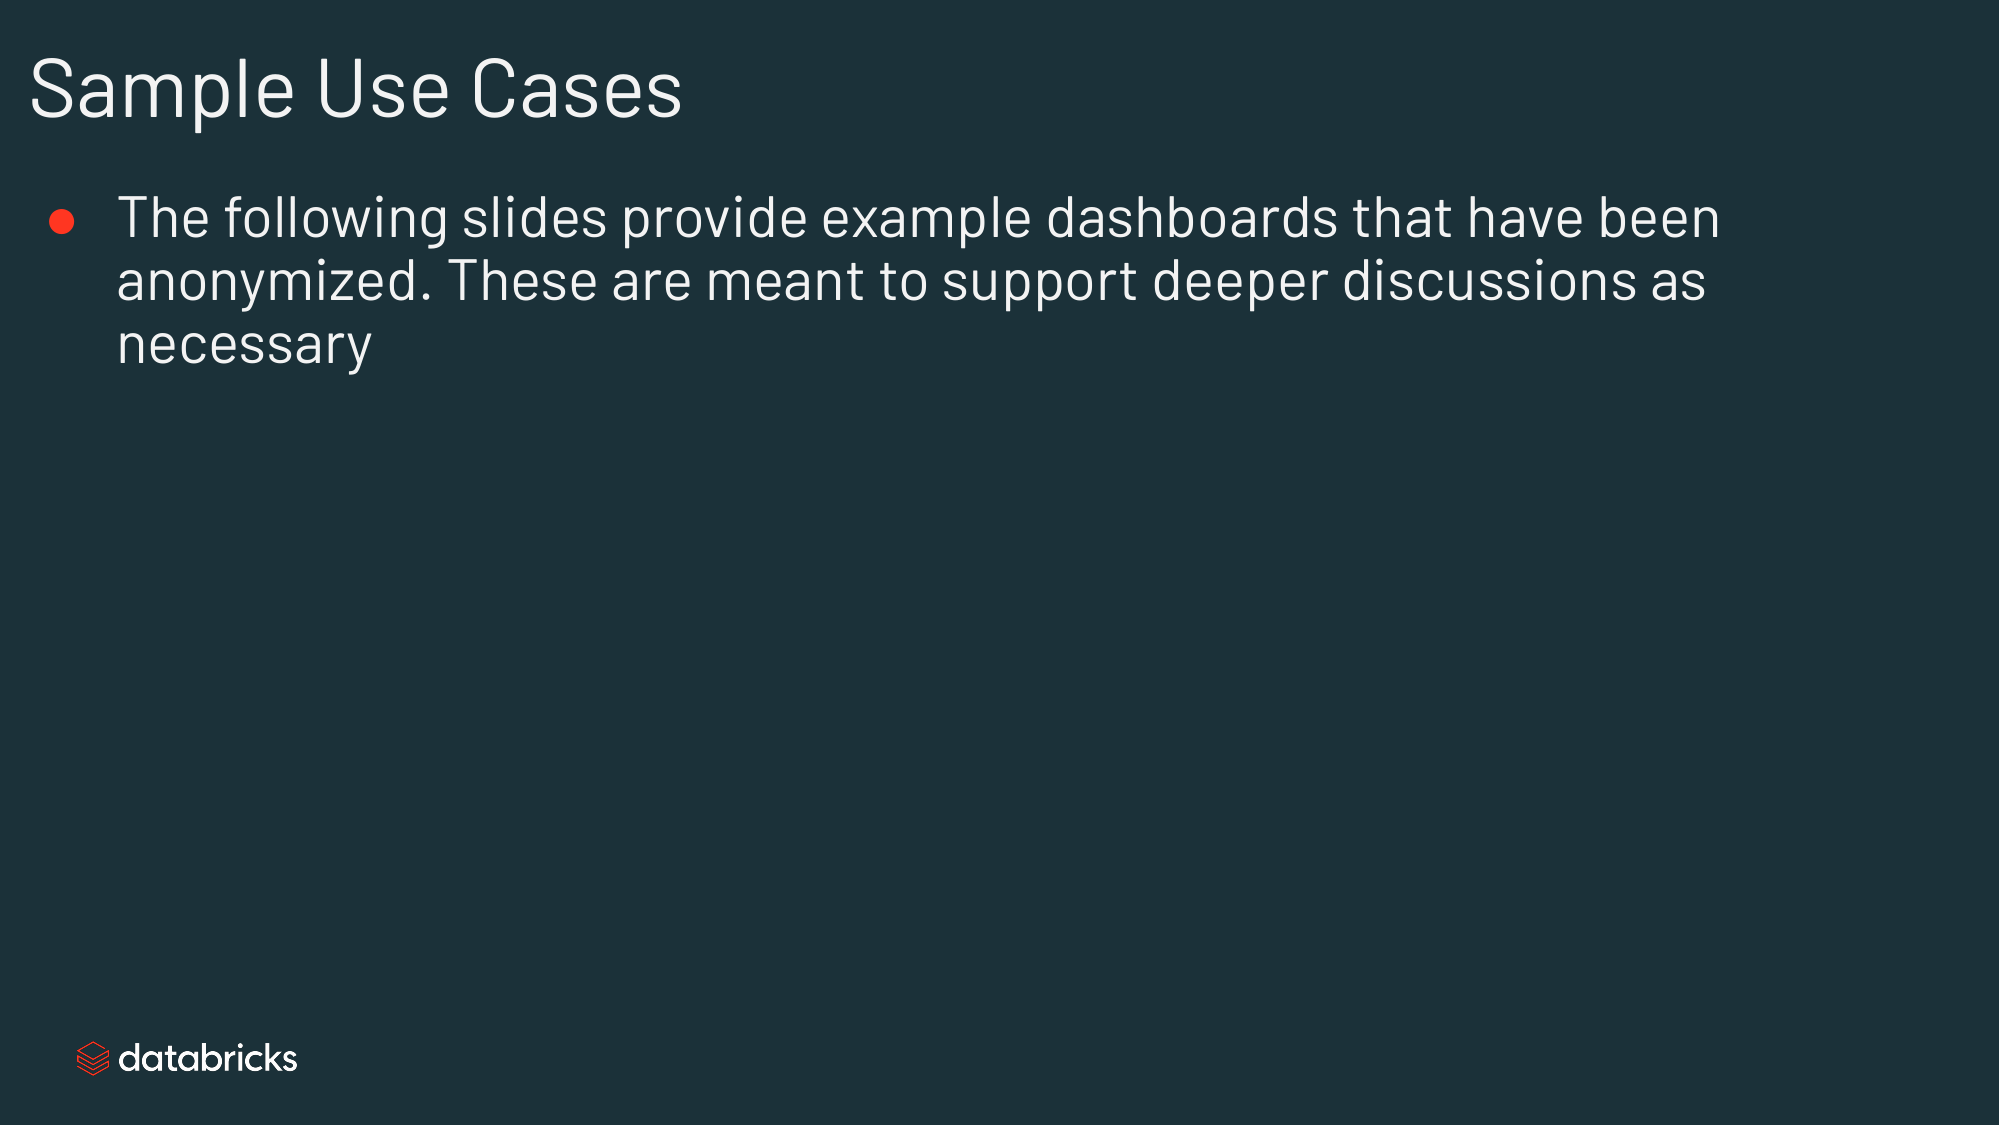

# Sample Use Cases
The following slides provide example dashboards that have been anonymized. These are meant to support deeper discussions as necessary